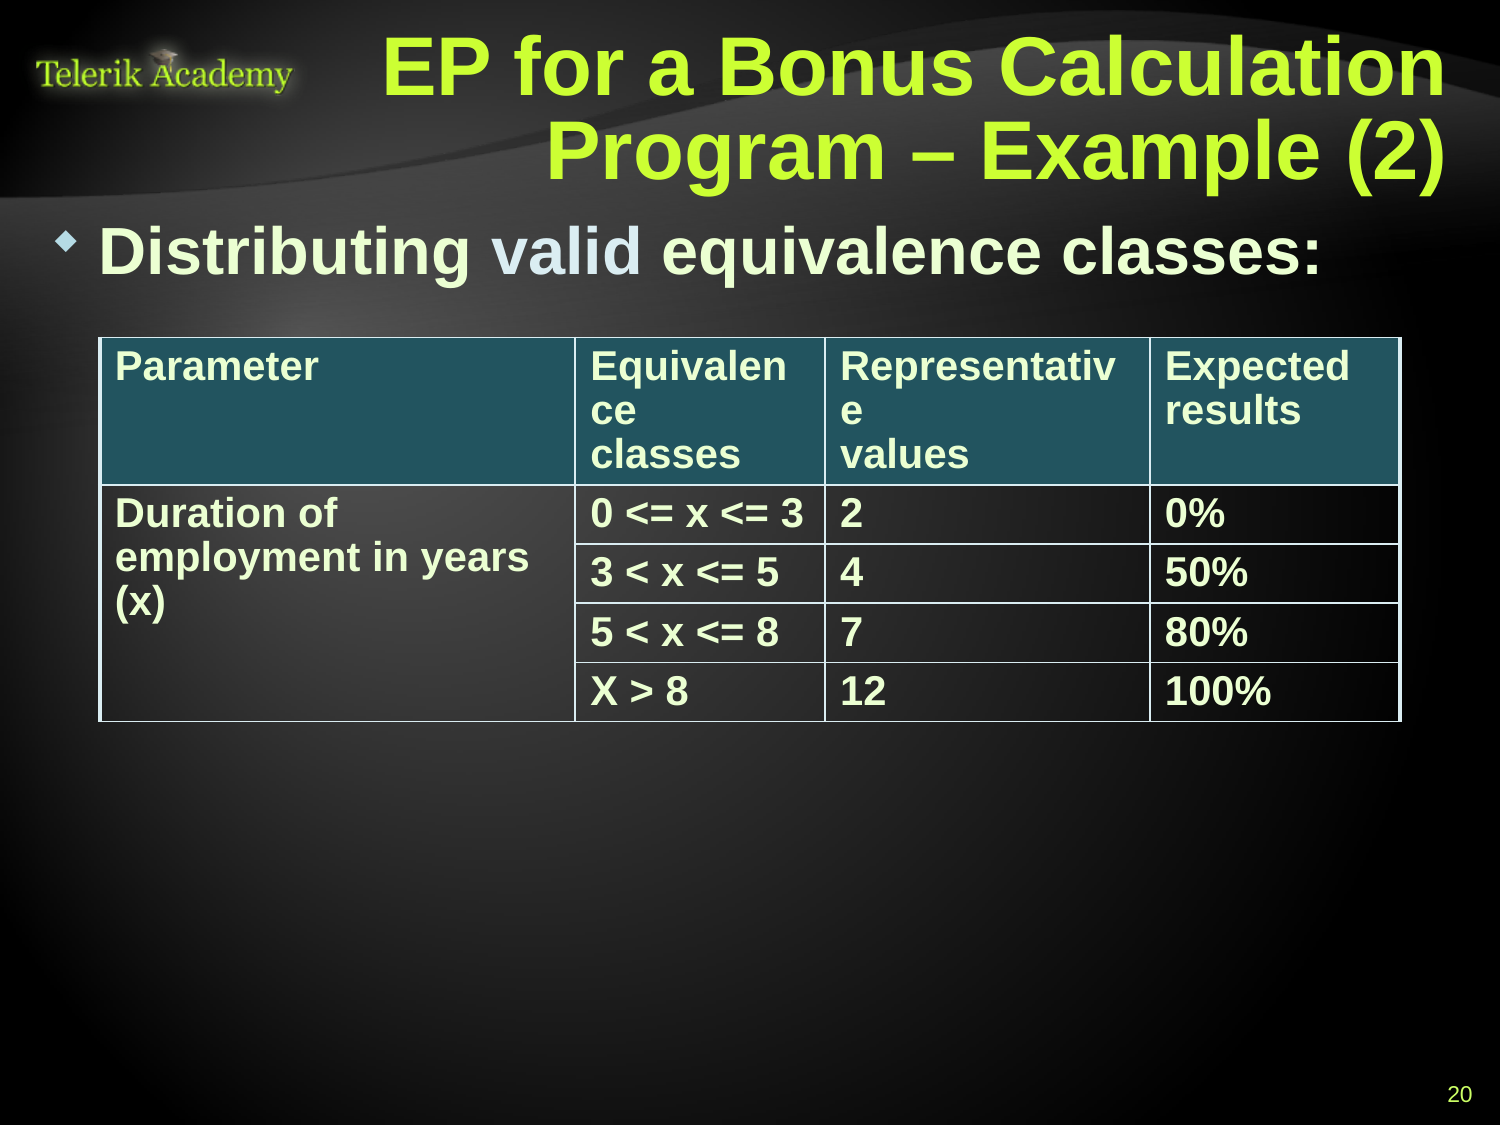

# EP for a Bonus Calculation Program – Example (2)
Distributing valid equivalence classes:
| Parameter | Equivalence classes | Representative values | Expected results |
| --- | --- | --- | --- |
| Duration of employment in years (x) | 0 <= x <= 3 | 2 | 0% |
|  | 3 < x <= 5 | 4 | 50% |
|  | 5 < x <= 8 | 7 | 80% |
|  | X > 8 | 12 | 100% |
20